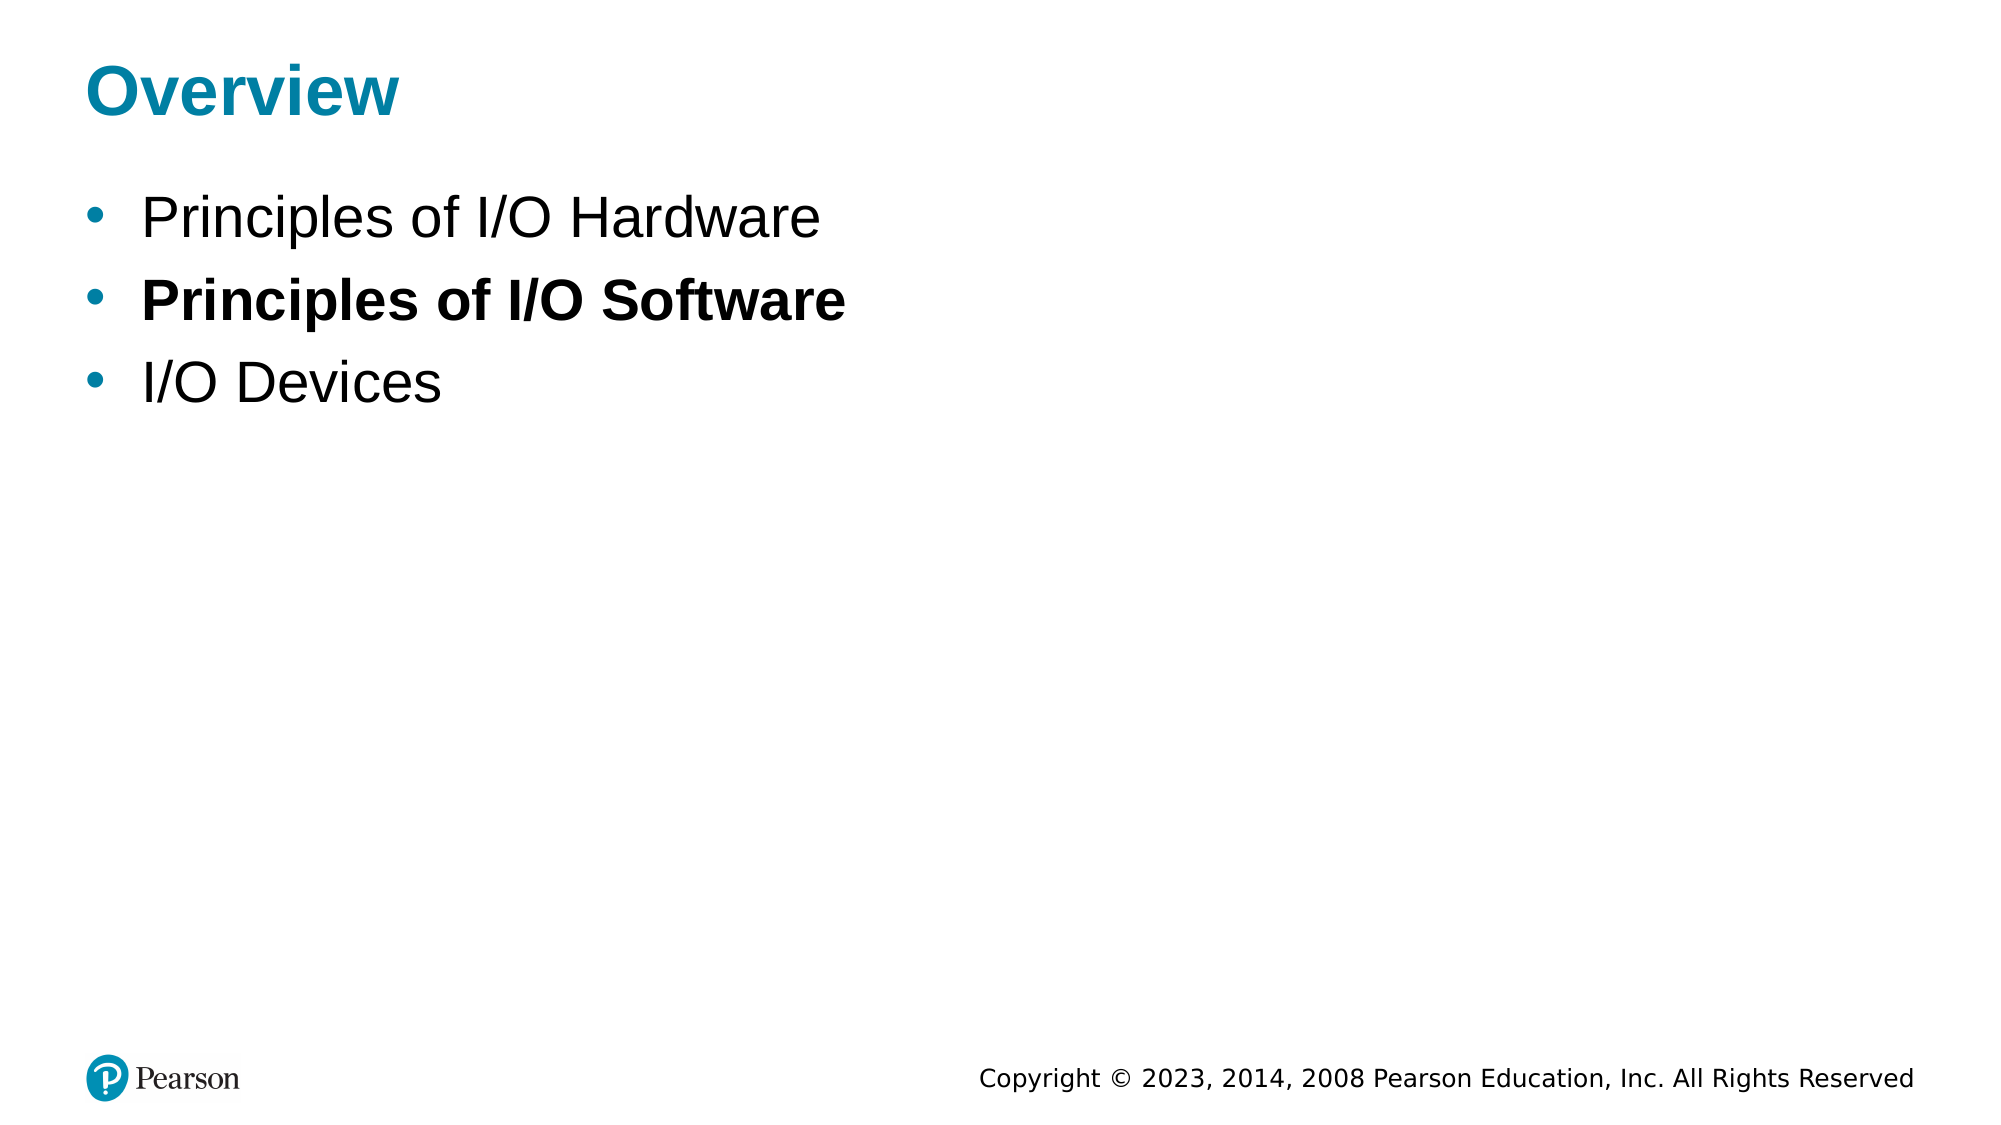

# Overview
Principles of I/O Hardware
Principles of I/O Software
I/O Devices